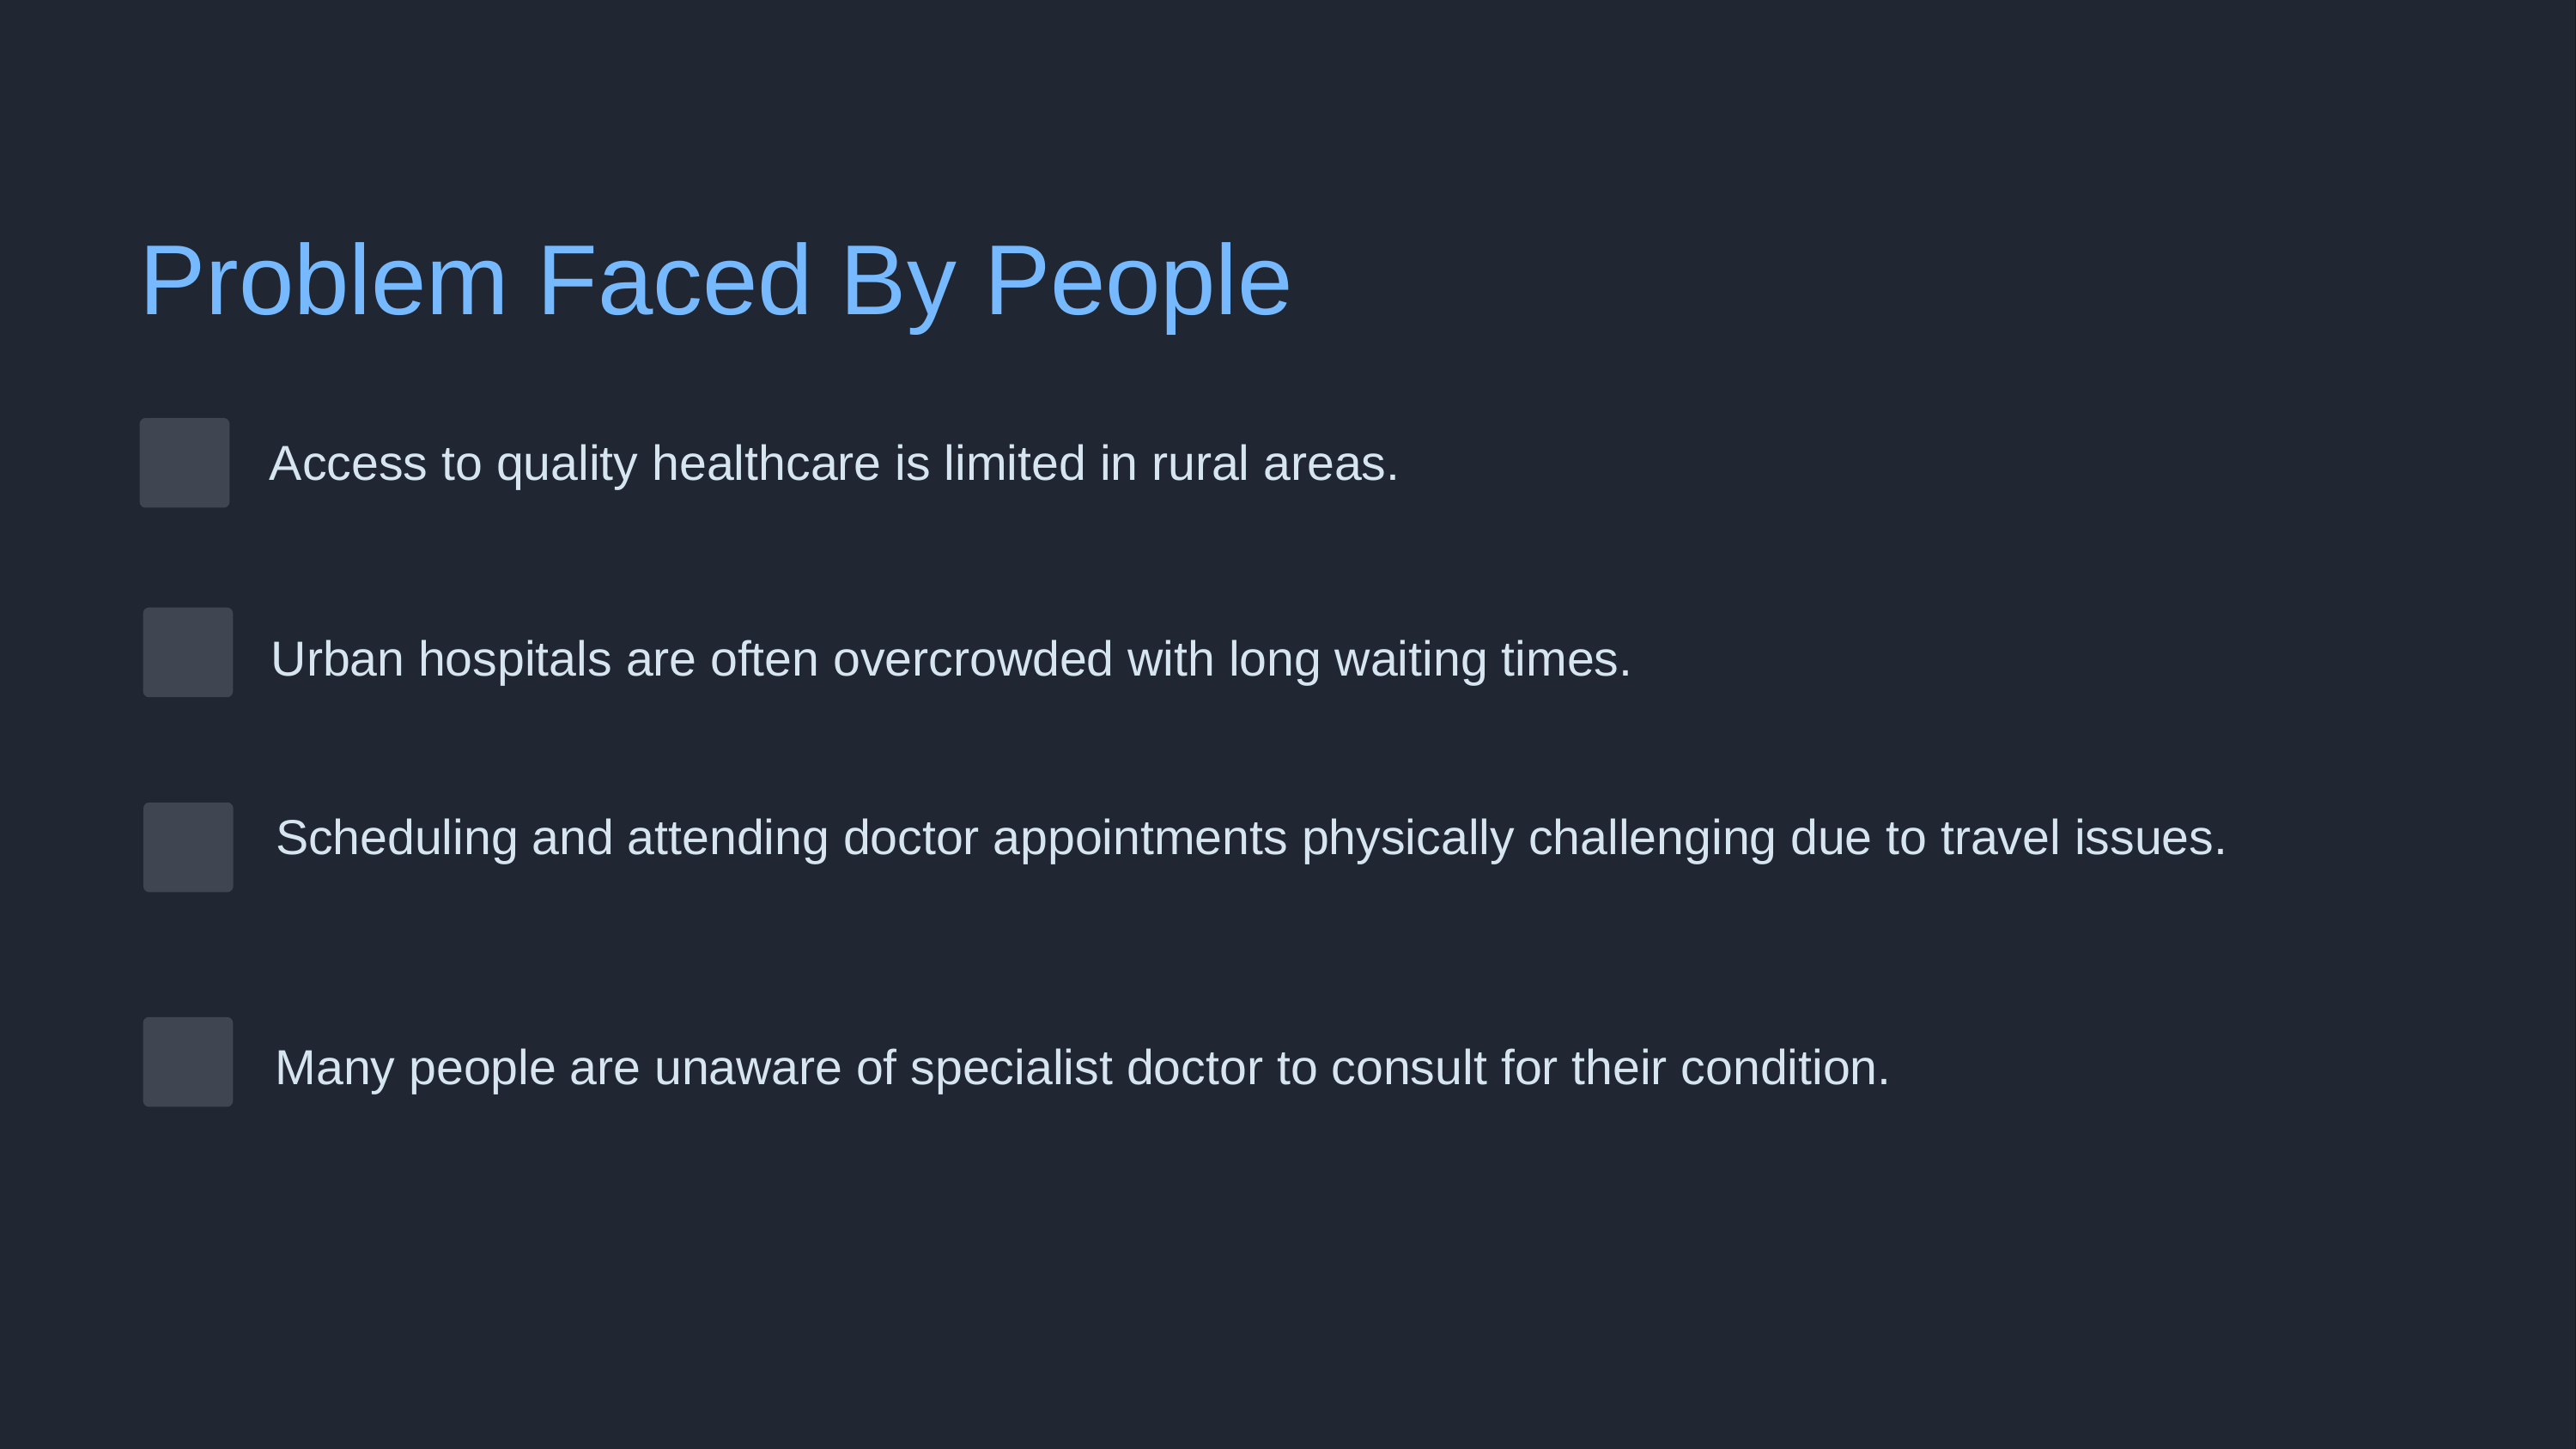

Problem Faced By People

Access to quality healthcare is limited in rural areas.

Urban hospitals are often overcrowded with long waiting times.

Scheduling and attending doctor appointments physically challenging due to travel issues.

Many people are unaware of specialist doctor to consult for their condition.